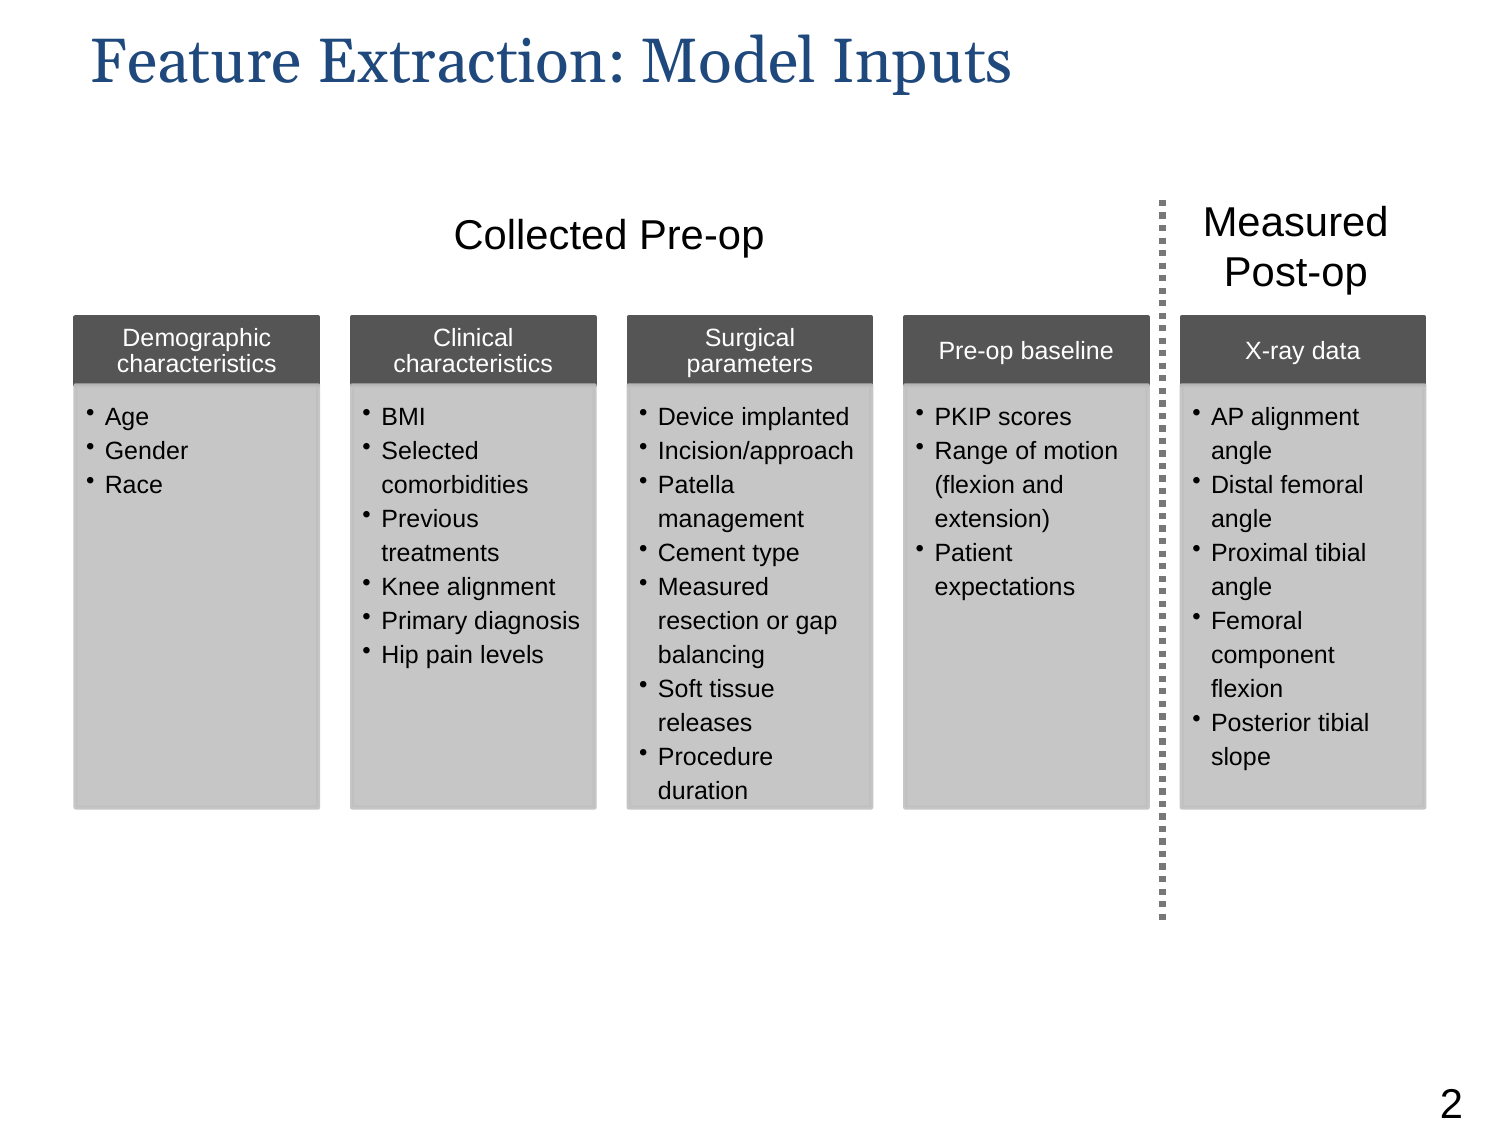

# Feature Extraction: Model Inputs
Measured
Post-op
Collected Pre-op
Demographic characteristics
Age
Gender
Race
Clinical characteristics
BMI
Selected comorbidities
Previous treatments
Knee alignment
Primary diagnosis
Hip pain levels
Surgical parameters
Device implanted
Incision/approach
Patella management
Cement type
Measured resection or gap balancing
Soft tissue releases
Procedure duration
Pre-op baseline
PKIP scores
Range of motion (flexion and extension)
Patient expectations
X-ray data
AP alignment angle
Distal femoral angle
Proximal tibial angle
Femoral component flexion
Posterior tibial slope
28